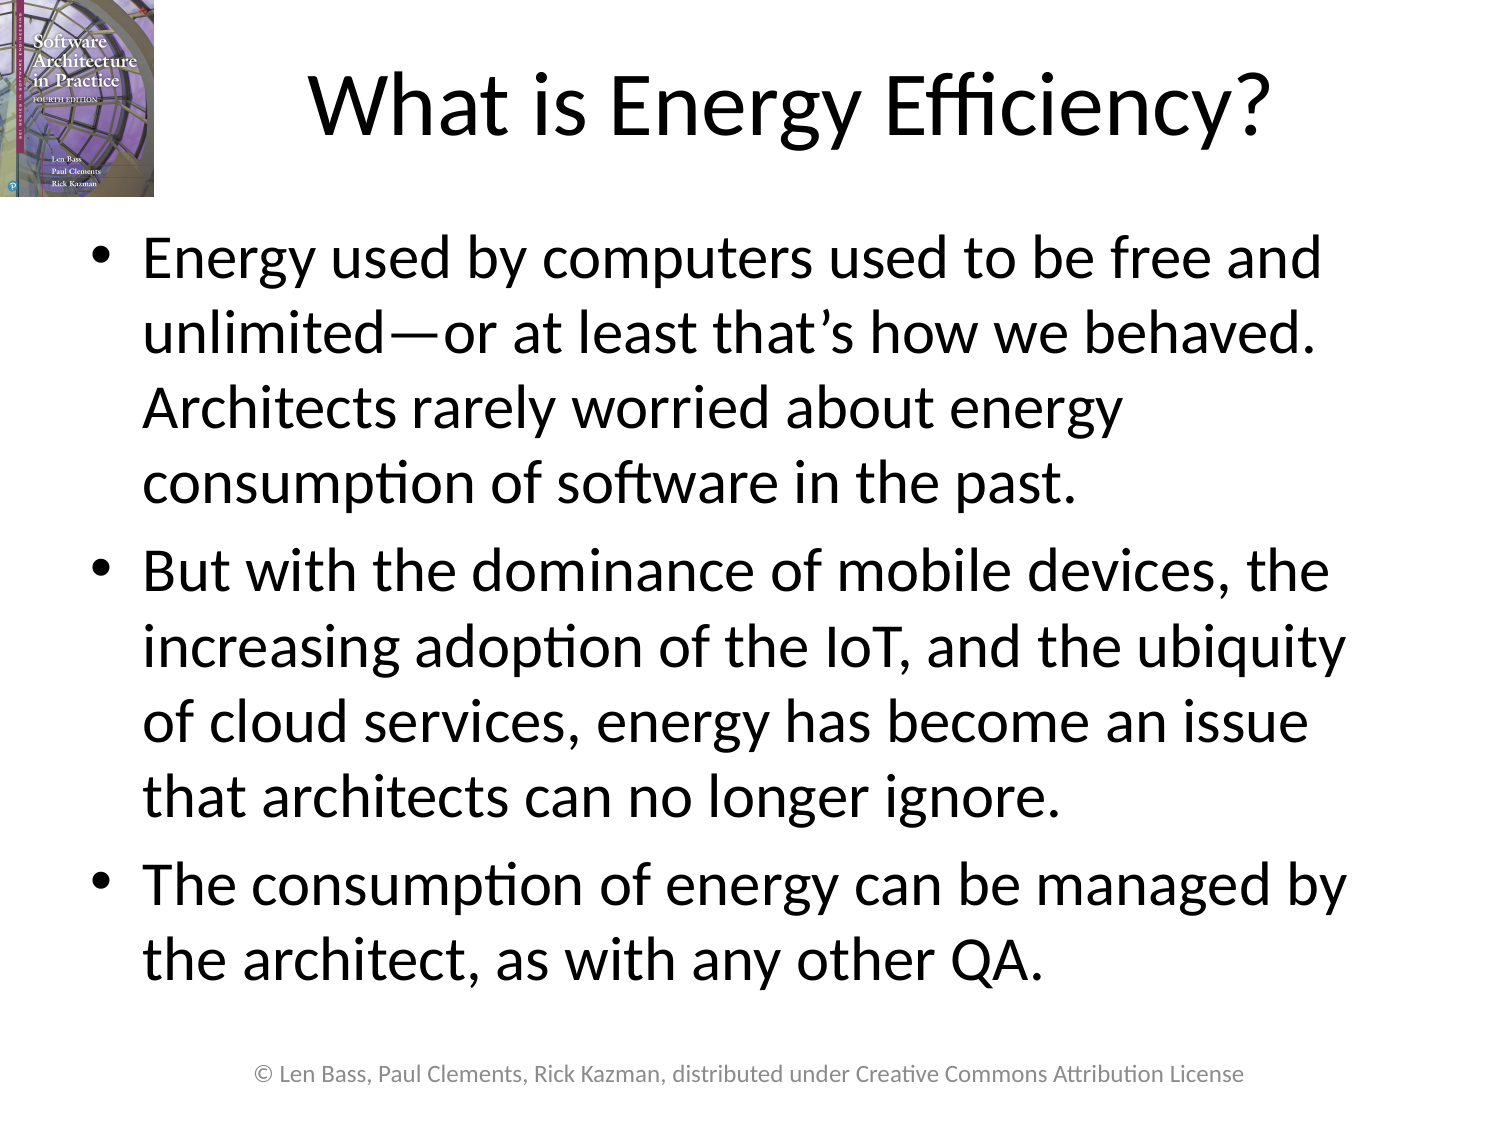

# What is Energy Efficiency?
Energy used by computers used to be free and unlimited—or at least that’s how we behaved. Architects rarely worried about energy consumption of software in the past.
But with the dominance of mobile devices, the increasing adoption of the IoT, and the ubiquity of cloud services, energy has become an issue that architects can no longer ignore.
The consumption of energy can be managed by the architect, as with any other QA.

© Len Bass, Paul Clements, Rick Kazman, distributed under Creative Commons Attribution License